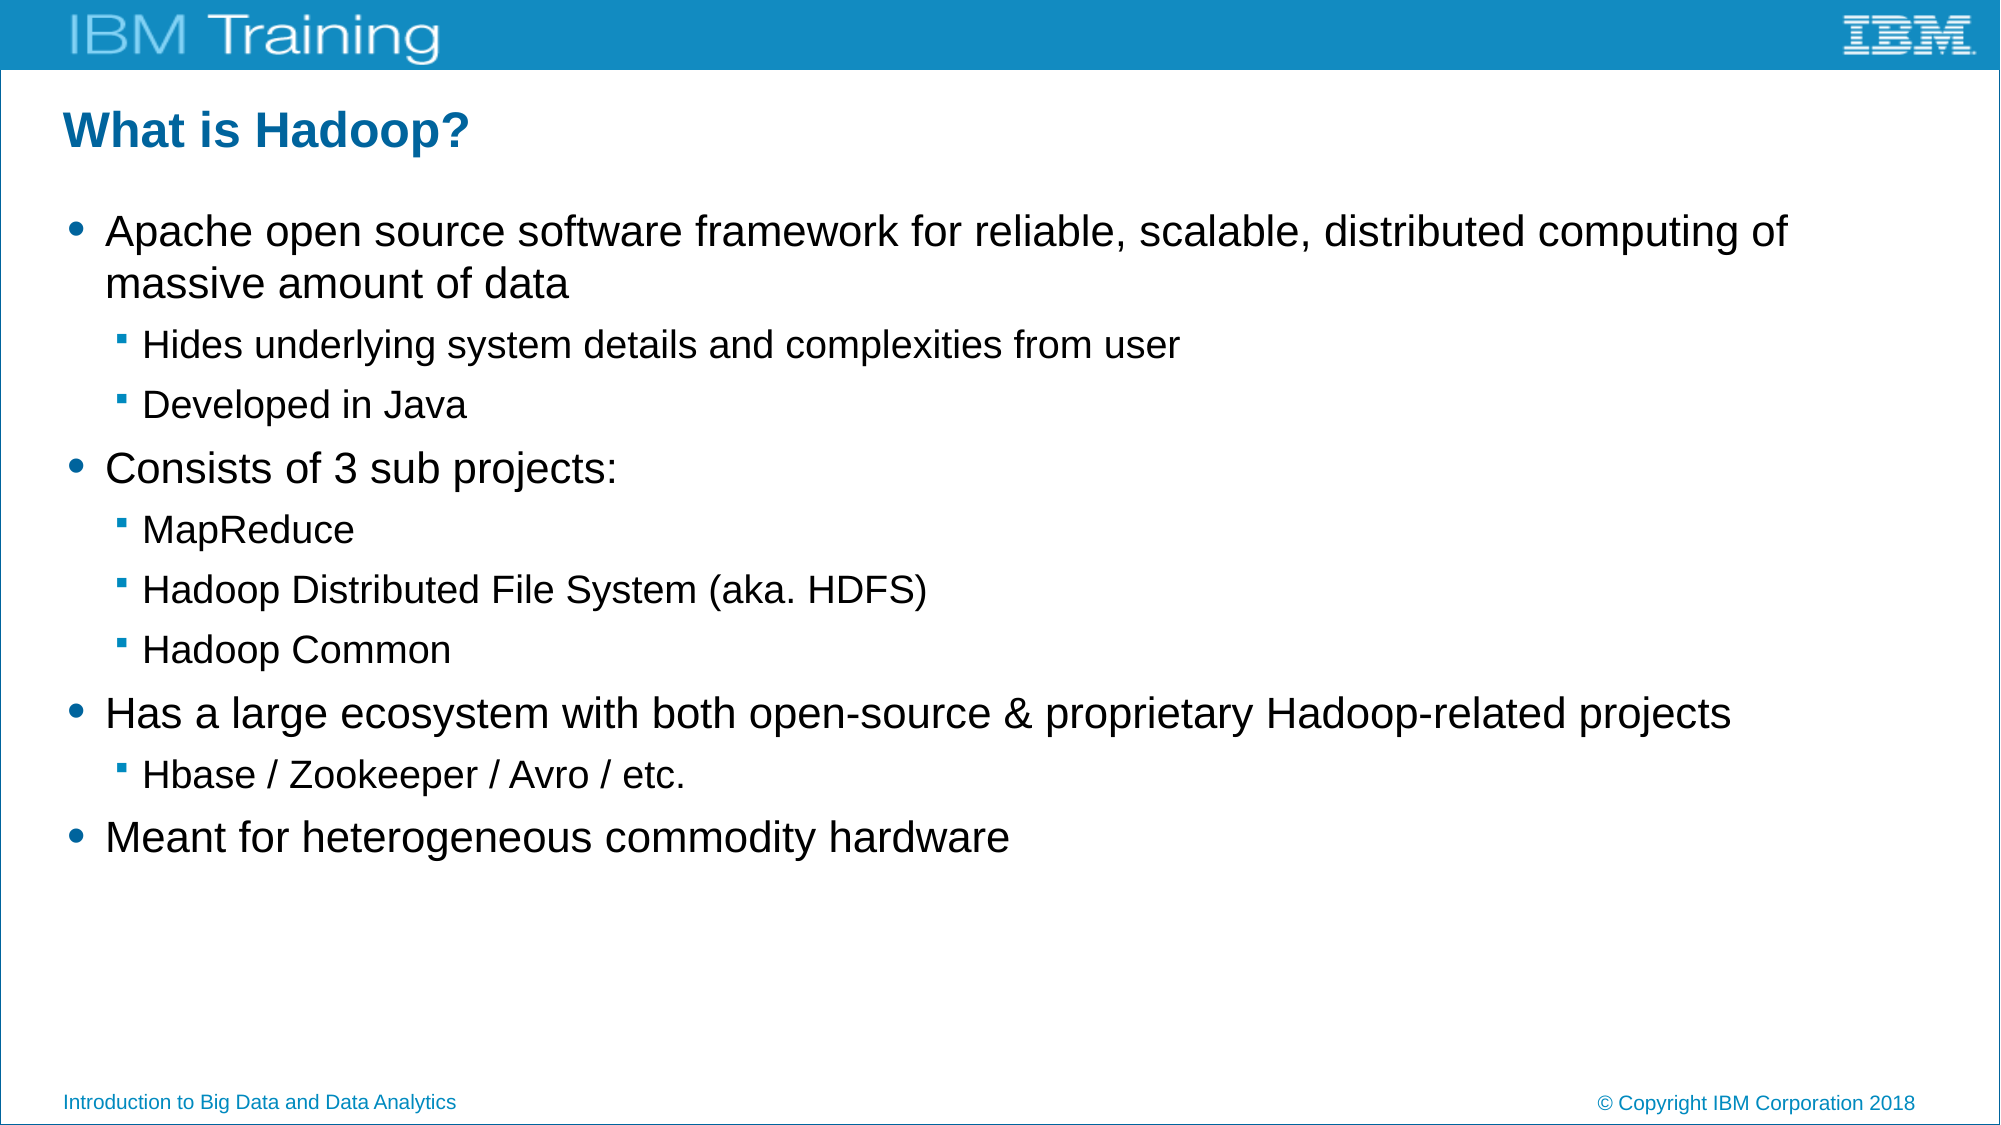

# What is Hadoop?
Apache open source software framework for reliable, scalable, distributed computing of massive amount of data
Hides underlying system details and complexities from user
Developed in Java
Consists of 3 sub projects:
MapReduce
Hadoop Distributed File System (aka. HDFS)
Hadoop Common
Has a large ecosystem with both open-source & proprietary Hadoop-related projects
Hbase / Zookeeper / Avro / etc.
Meant for heterogeneous commodity hardware